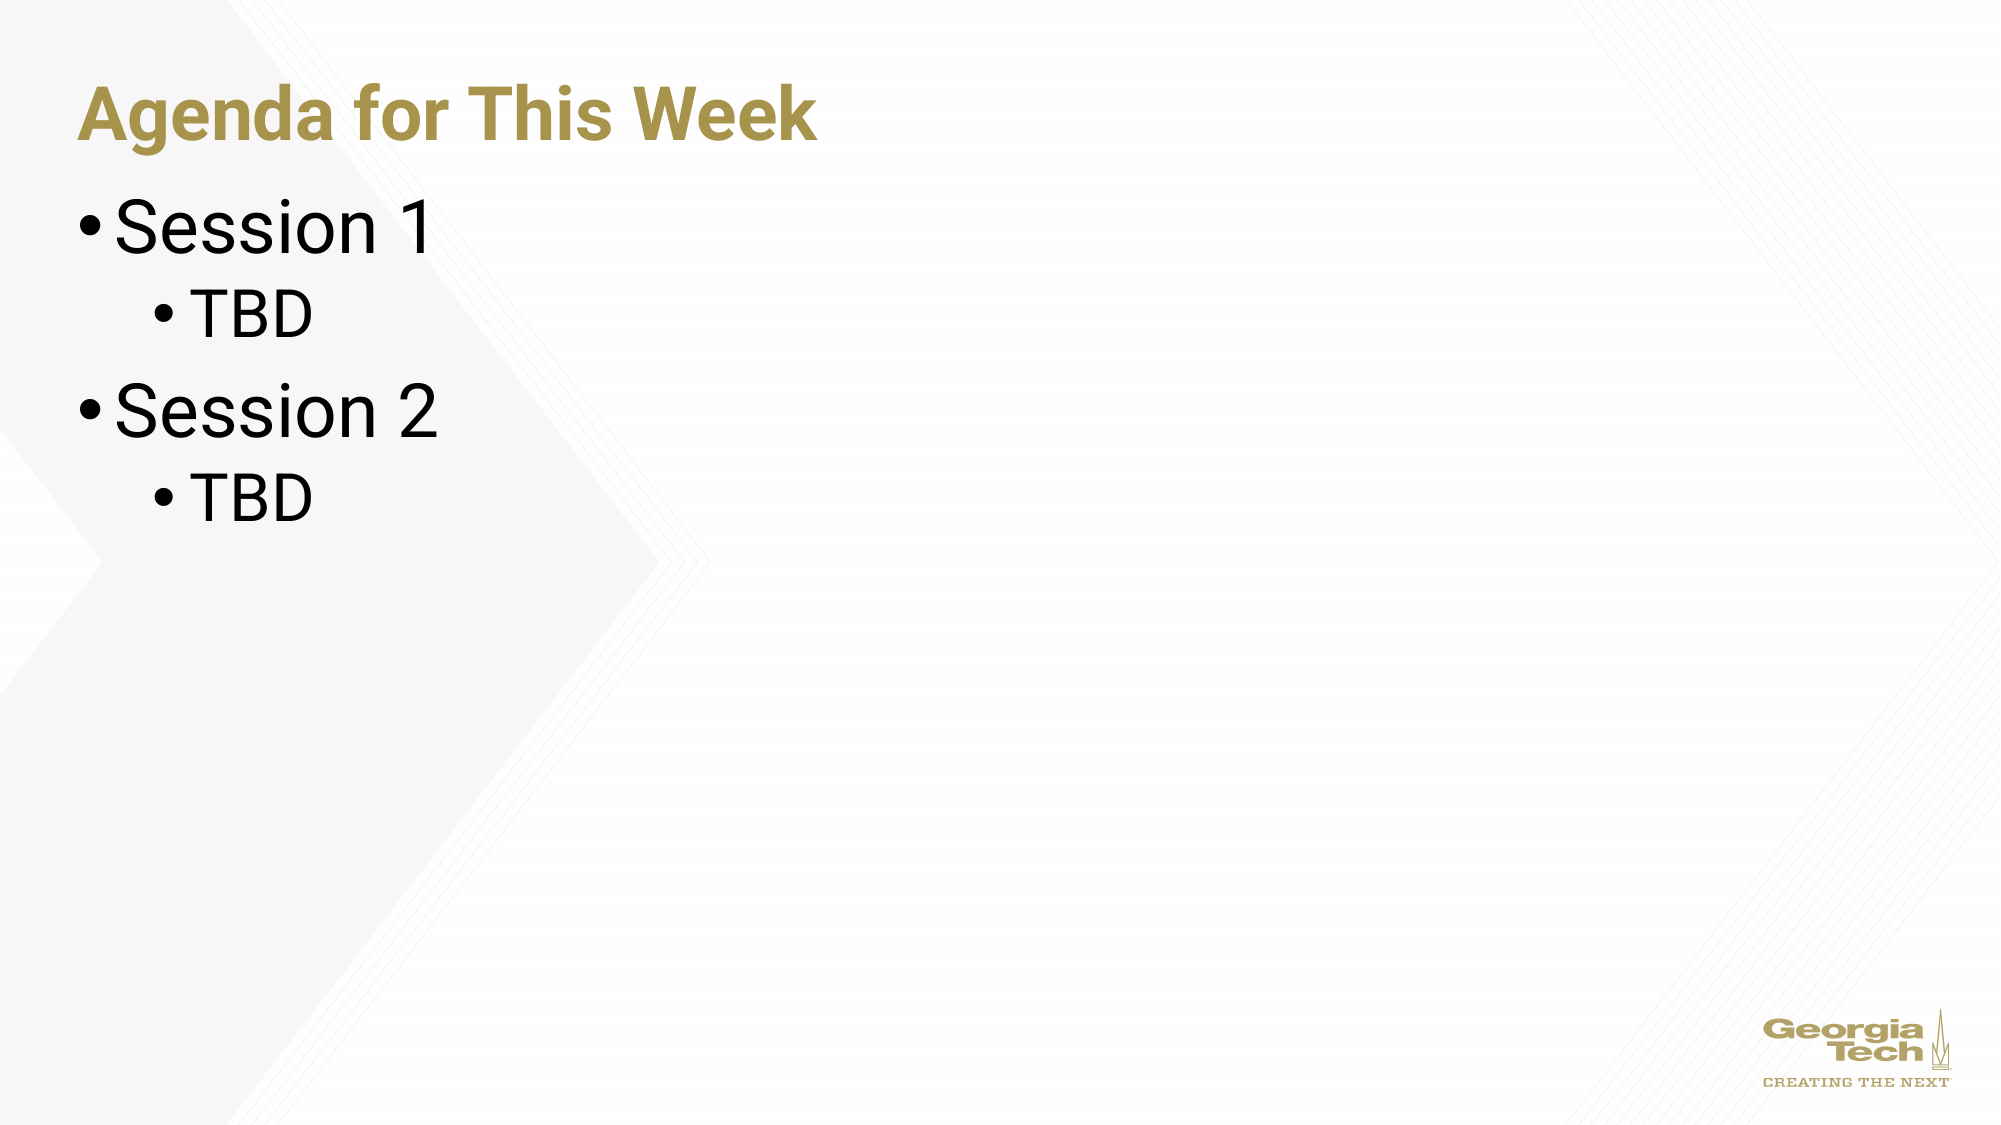

# Agenda for This Week
Session 1
TBD
Session 2
TBD